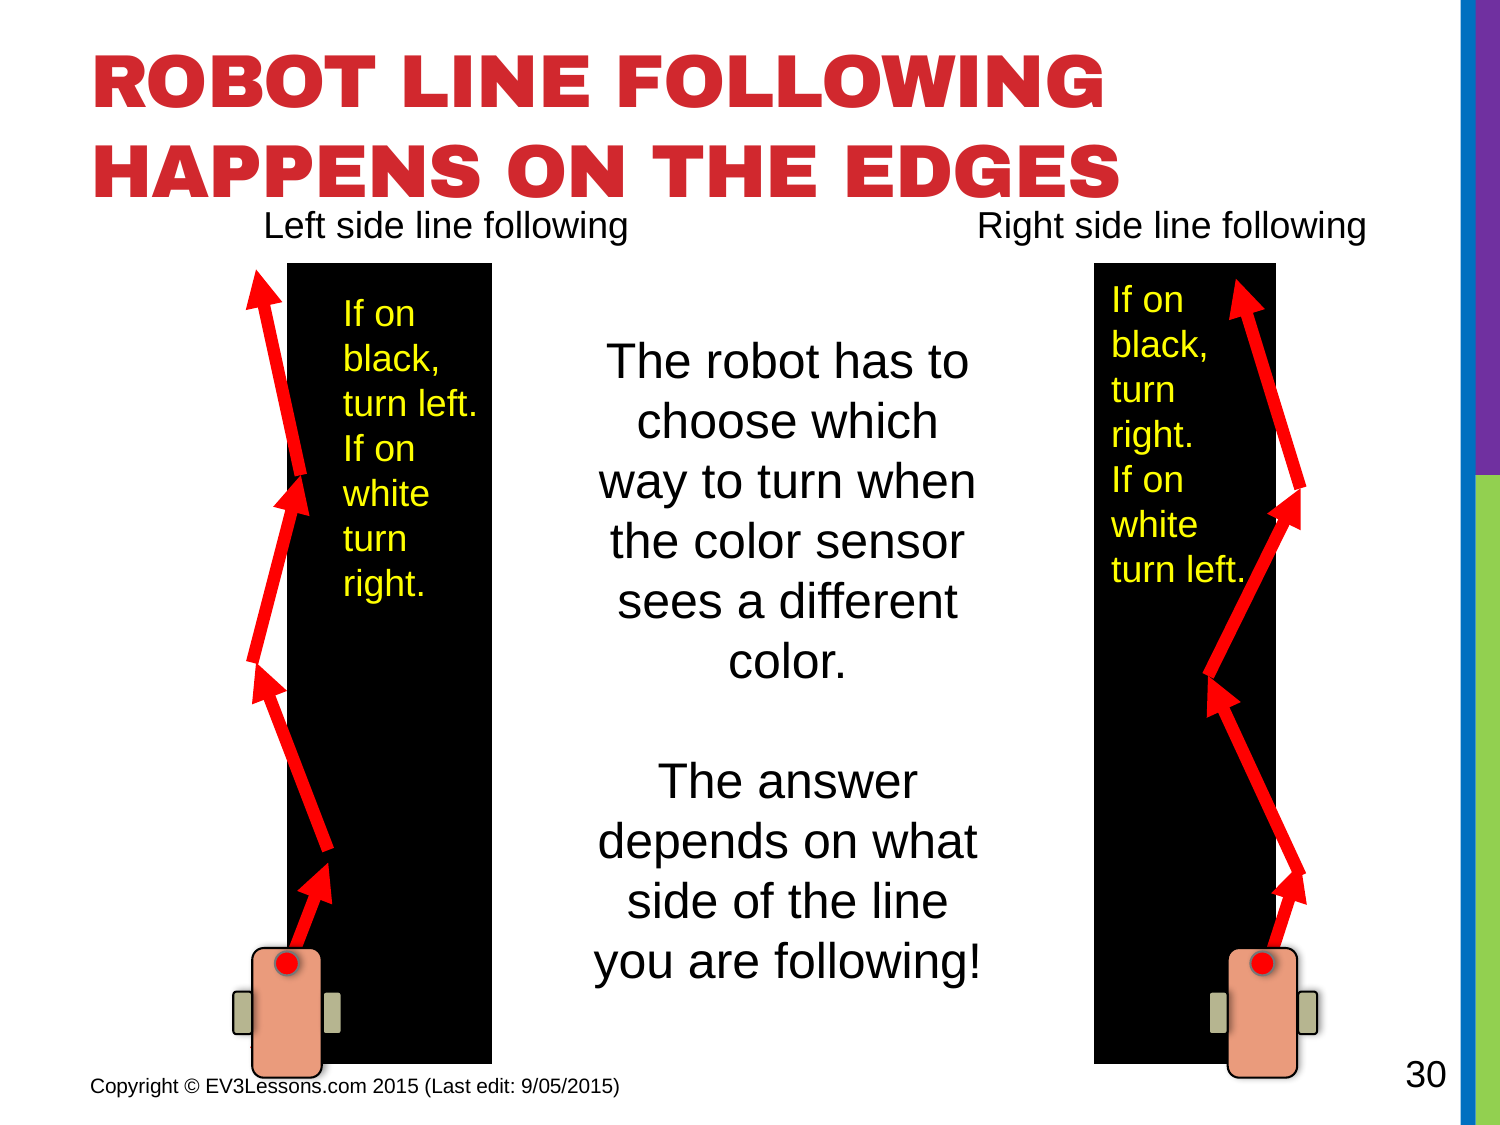

# ROBOT LINE FOLLOWING Happens on the edges
Left side line following
Right side line following

If on black, turn right.
If on white turn left.

If on black, turn left.
If on white turn right.
The robot has to choose which way to turn when the color sensor sees a different color.

The answer depends on what side of the line you are following!

30
Copyright © EV3Lessons.com 2015 (Last edit: 9/05/2015)